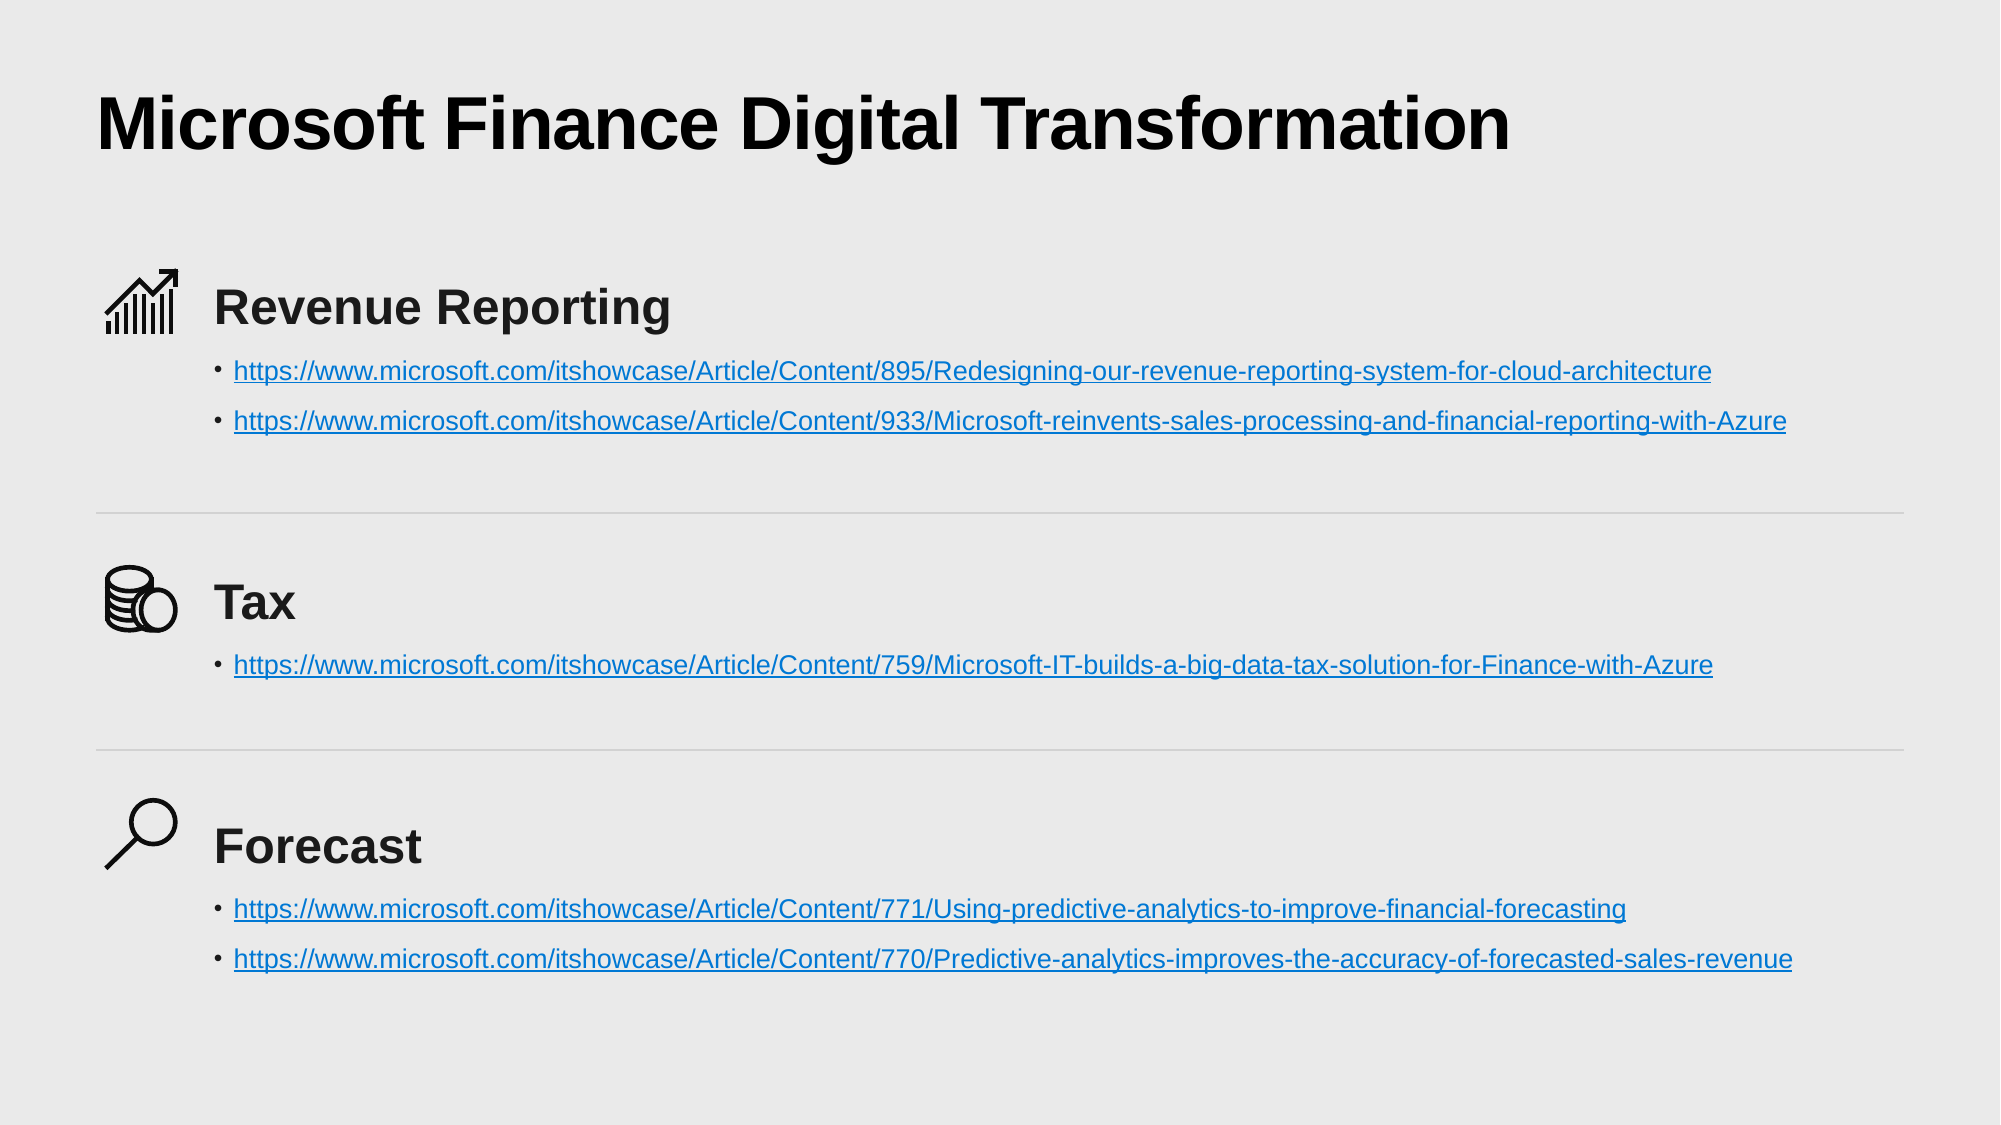

# Microsoft Finance Digital Transformation
Revenue Reporting
https://www.microsoft.com/itshowcase/Article/Content/895/Redesigning-our-revenue-reporting-system-for-cloud-architecture
https://www.microsoft.com/itshowcase/Article/Content/933/Microsoft-reinvents-sales-processing-and-financial-reporting-with-Azure

Tax
https://www.microsoft.com/itshowcase/Article/Content/759/Microsoft-IT-builds-a-big-data-tax-solution-for-Finance-with-Azure

Forecast
https://www.microsoft.com/itshowcase/Article/Content/771/Using-predictive-analytics-to-improve-financial-forecasting
https://www.microsoft.com/itshowcase/Article/Content/770/Predictive-analytics-improves-the-accuracy-of-forecasted-sales-revenue